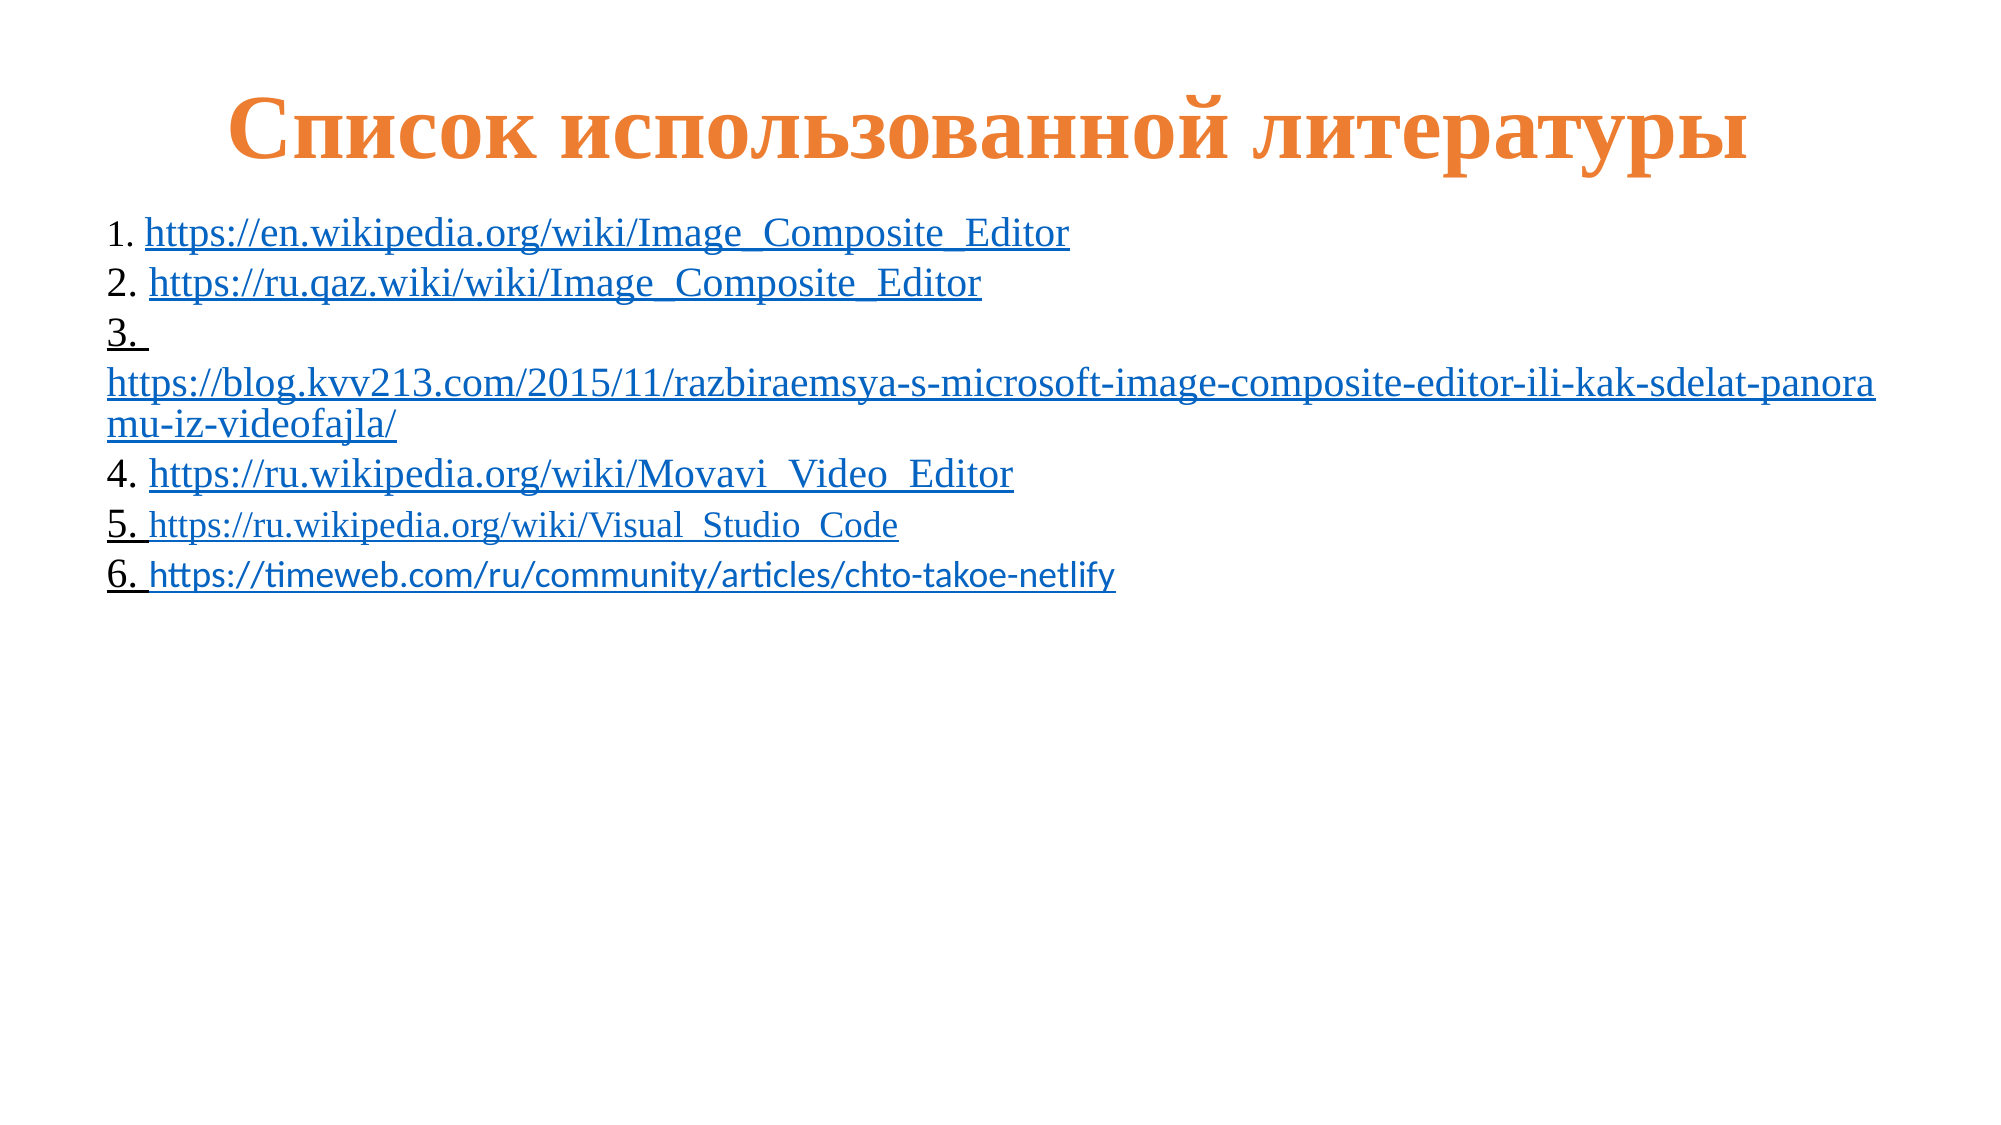

# Список использованной литературы
1. https://en.wikipedia.org/wiki/Image_Composite_Editor
2. https://ru.qaz.wiki/wiki/Image_Composite_Editor
3. https://blog.kvv213.com/2015/11/razbiraemsya-s-microsoft-image-composite-editor-ili-kak-sdelat-panoramu-iz-videofajla/
4. https://ru.wikipedia.org/wiki/Movavi_Video_Editor
5. https://ru.wikipedia.org/wiki/Visual_Studio_Code
6. https://timeweb.com/ru/community/articles/chto-takoe-netlify